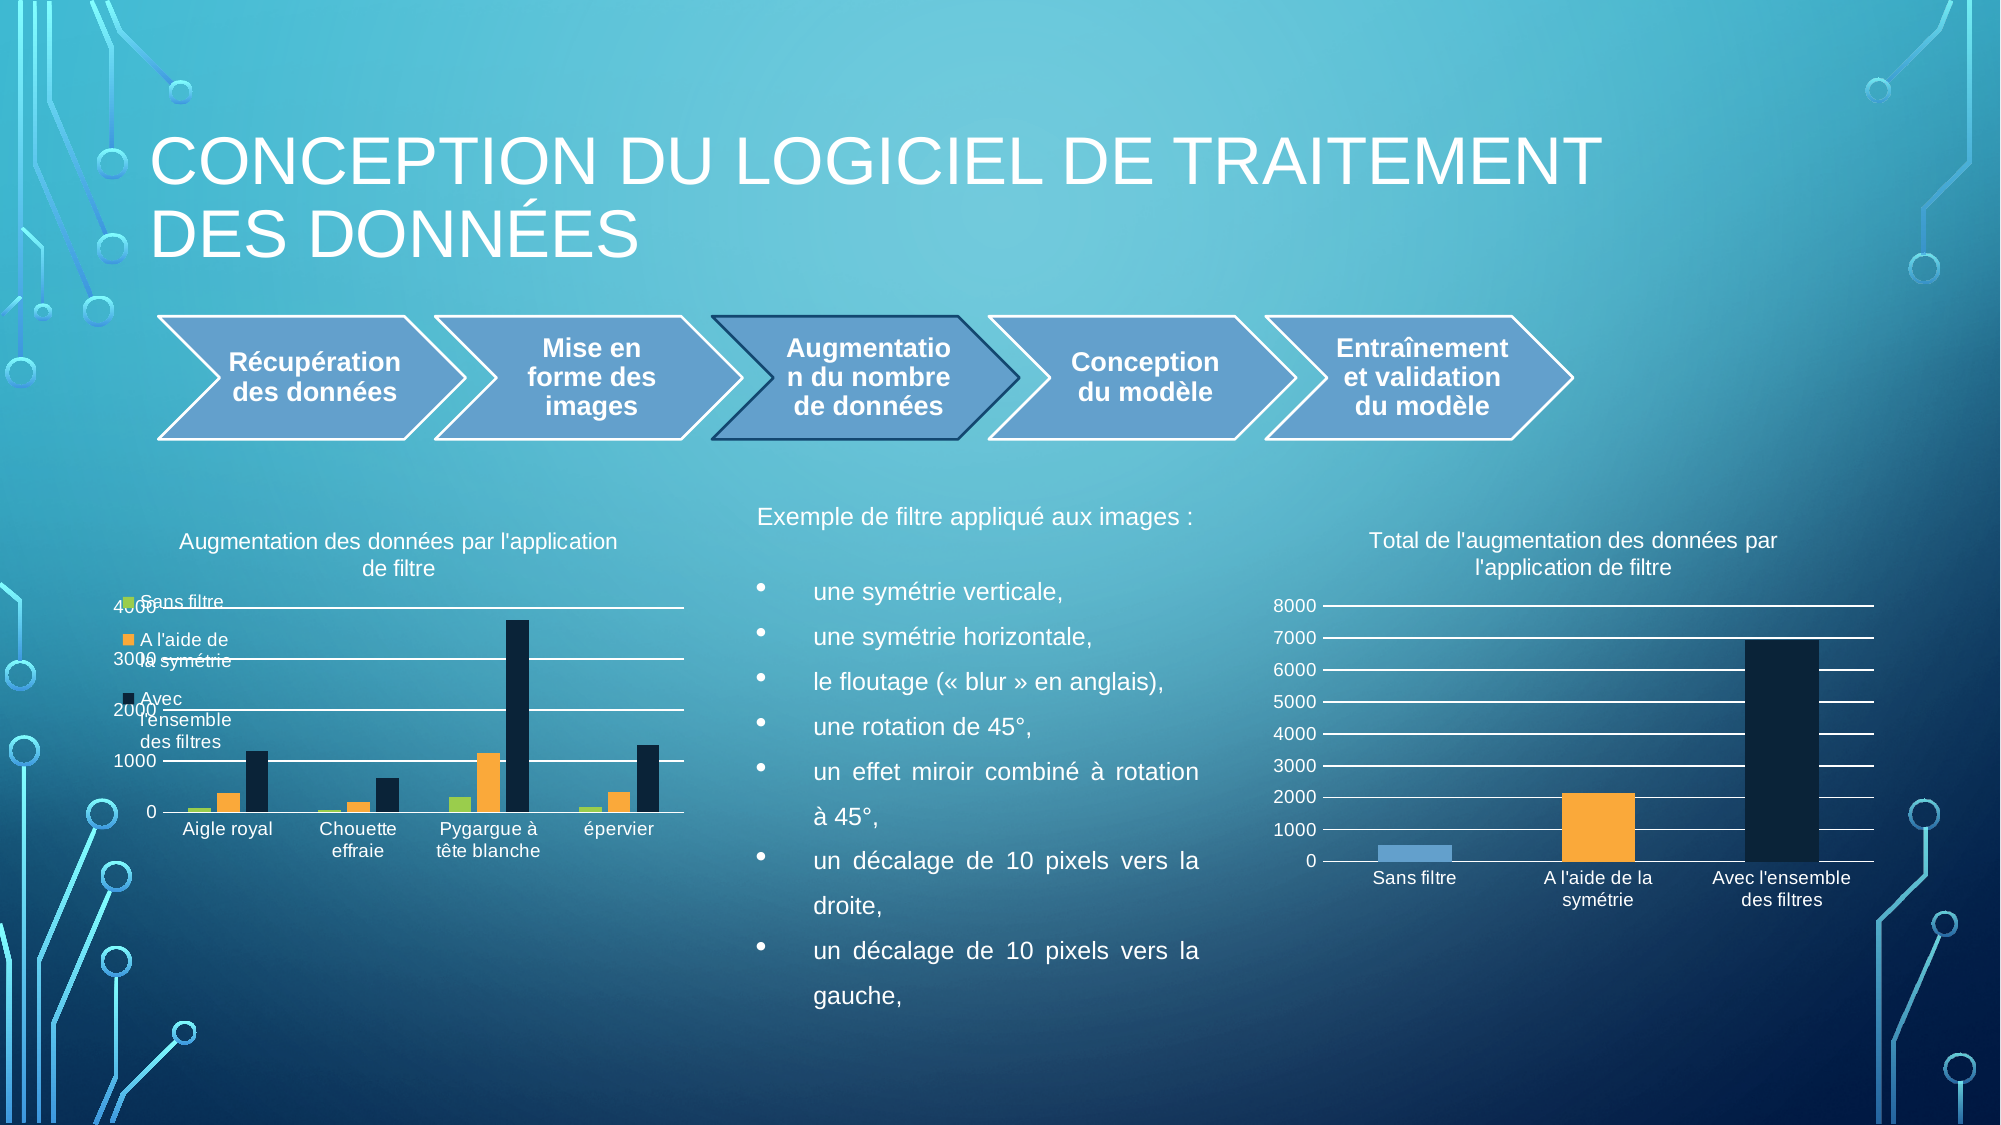

Récupération des données
Mise en forme des images
Augmentation du nombre de données
Conception du modèle
Entraînement et validation du modèle
# Conception du logiciel de traitement des données
Exemple de filtre appliqué aux images :

une symétrie verticale,
une symétrie horizontale,
le floutage (« blur » en anglais),
une rotation de 45°,
un effet miroir combiné à rotation à 45°,
un décalage de 10 pixels vers la droite,
un décalage de 10 pixels vers la gauche,

### Chart: Augmentation des données par l'application de filtre

| Category | Sans filtre | A l'aide de la symétrie | Avec l'ensemble des filtres |
|---|---|---|---|
| Aigle royal | 92.0 | 368.0 | 1196.0 |
| Chouette effraie | 51.0 | 204.0 | 663.0 |
| Pygargue à tête blanche | 289.0 | 1156.0 | 3757.0 |
| épervier | 101.0 | 404.0 | 1313.0 |

### Chart: Total de l'augmentation des données par l'application de filtre

| Category | total |
|---|---|
| Sans filtre | 533.0 |
| A l'aide de la symétrie | 2132.0 |
| Avec l'ensemble des filtres | 6929.0 |